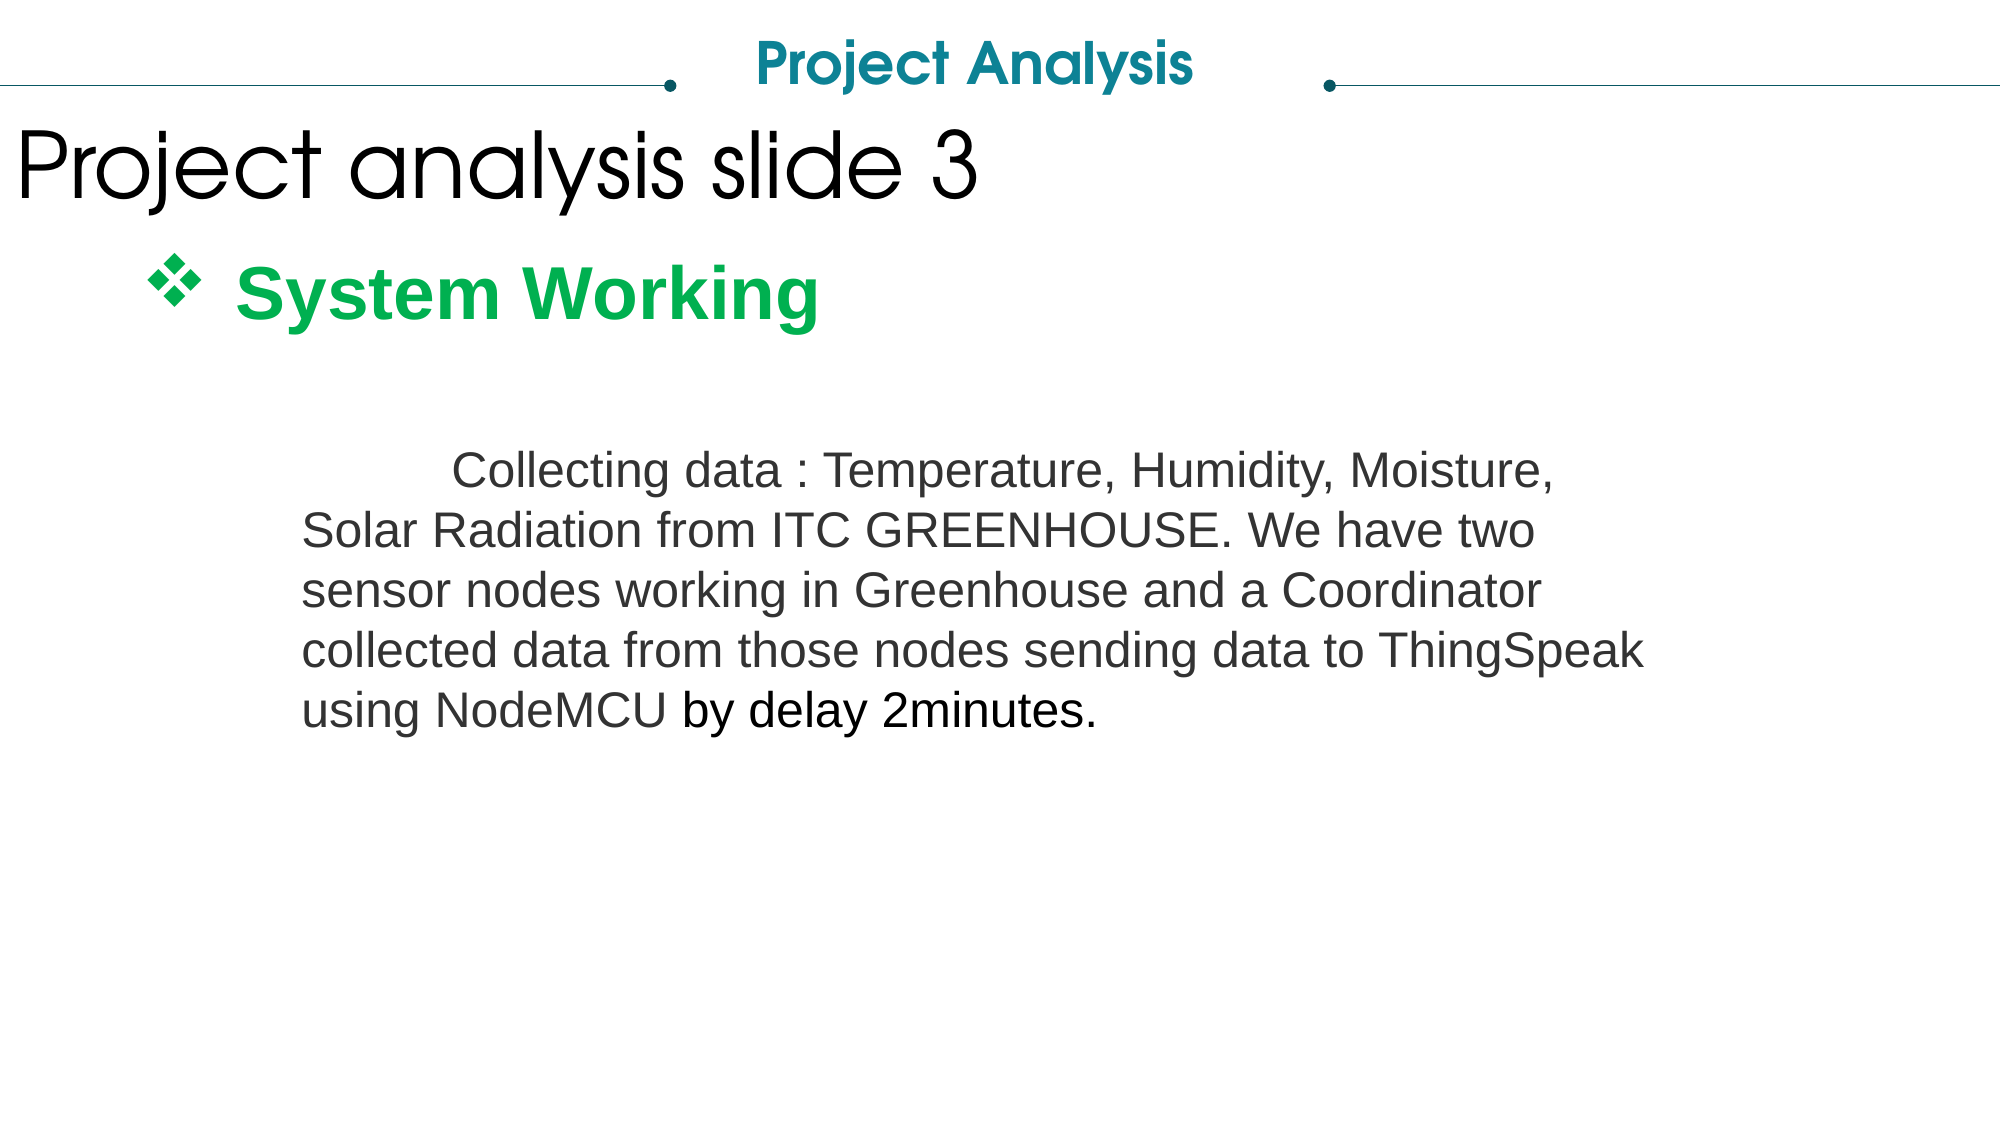

Project Analysis
Project analysis slide 3
System Working
	Collecting data : Temperature, Humidity, Moisture, Solar Radiation from ITC GREENHOUSE. We have two sensor nodes working in Greenhouse and a Coordinator collected data from those nodes sending data to ThingSpeak using NodeMCU by delay 2minutes.